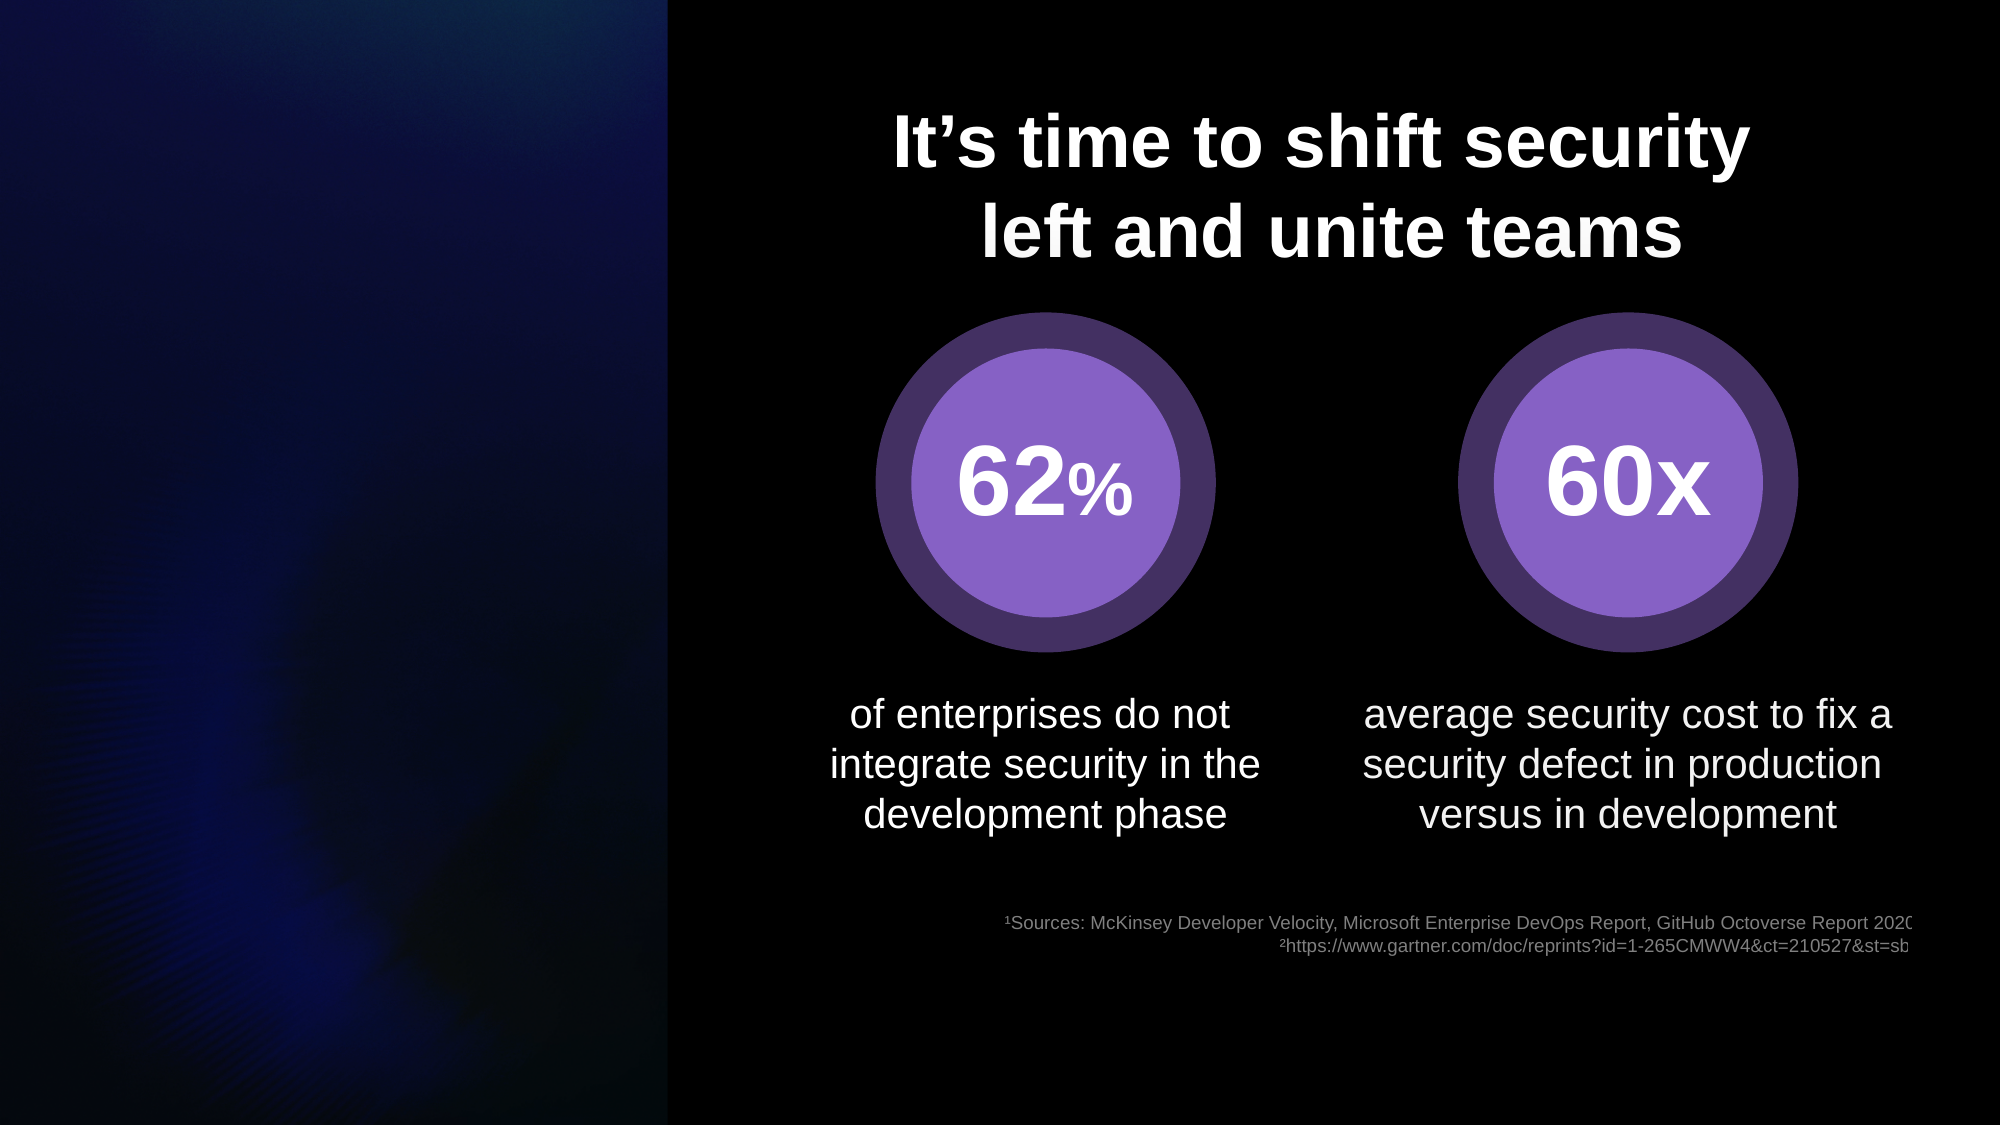

It’s time to shift security
left and unite teams

62%

60x
of enterprises do not
integrate security in the development phase
average security cost to fix a security defect in production
versus in development
¹Sources: McKinsey Developer Velocity, Microsoft Enterprise DevOps Report, GitHub Octoverse Report 2020
²https://www.gartner.com/doc/reprints?id=1-265CMWW4&ct=210527&st=sb